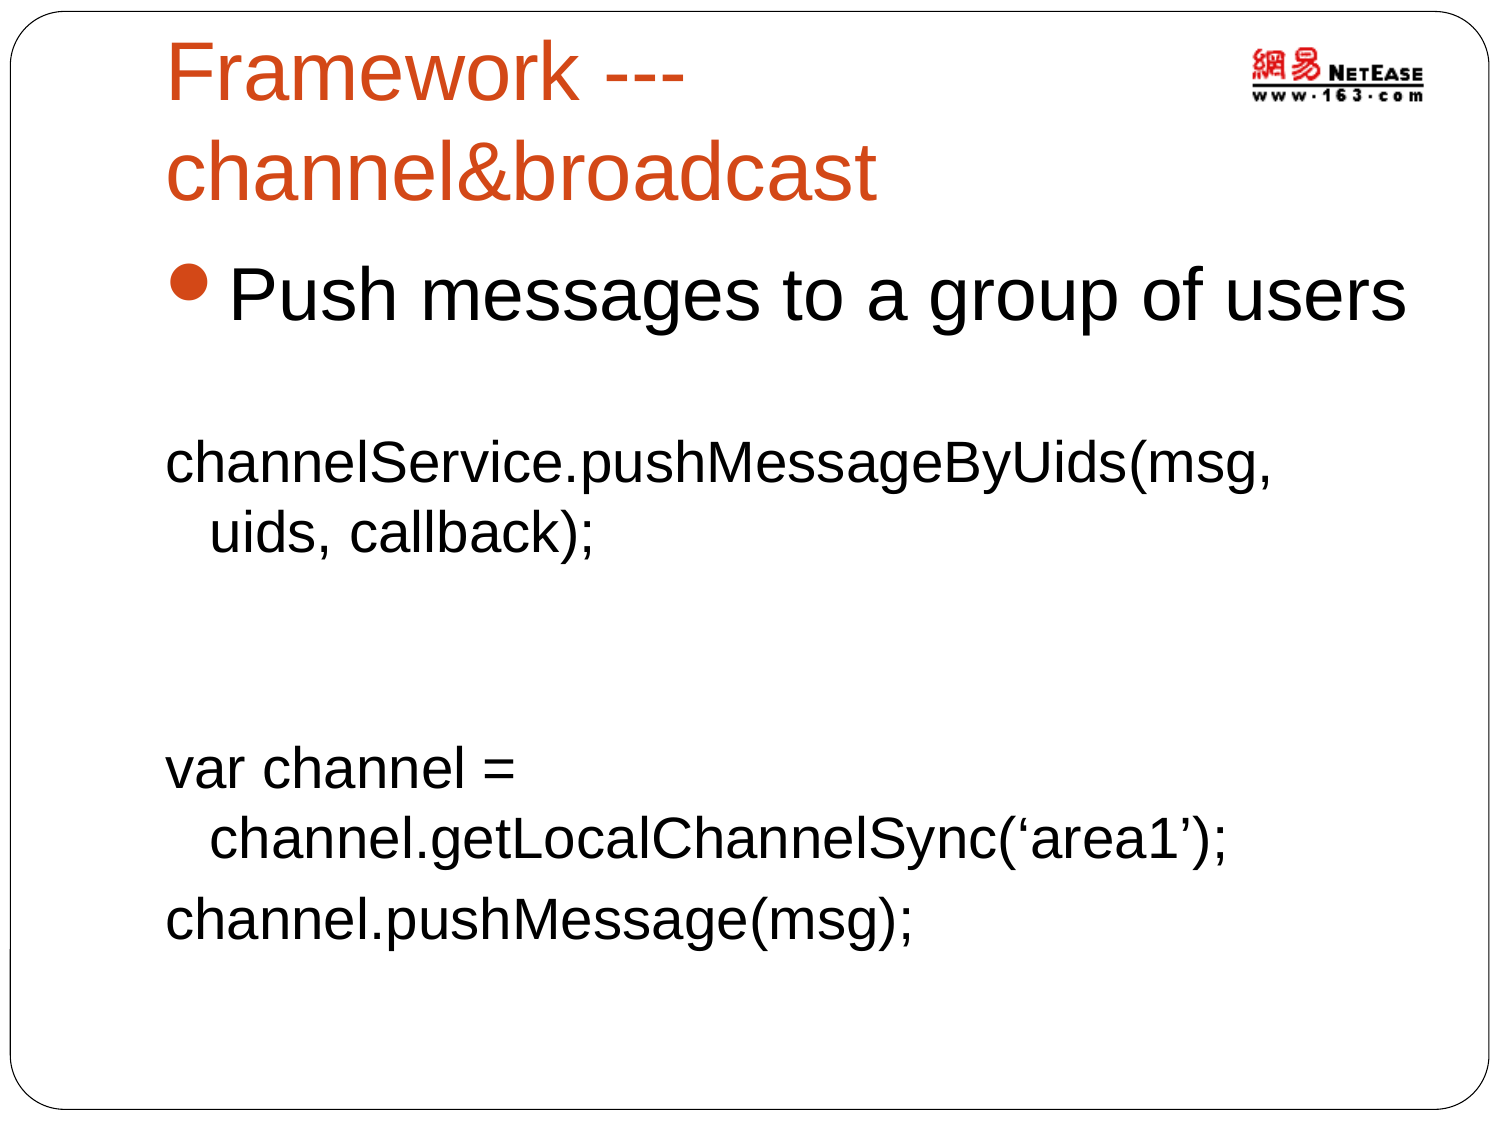

# Framework --- channel&broadcast
Push messages to a group of users

channelService.pushMessageByUids(msg, uids, callback);

var channel = channel.getLocalChannelSync(‘area1’);
channel.pushMessage(msg);